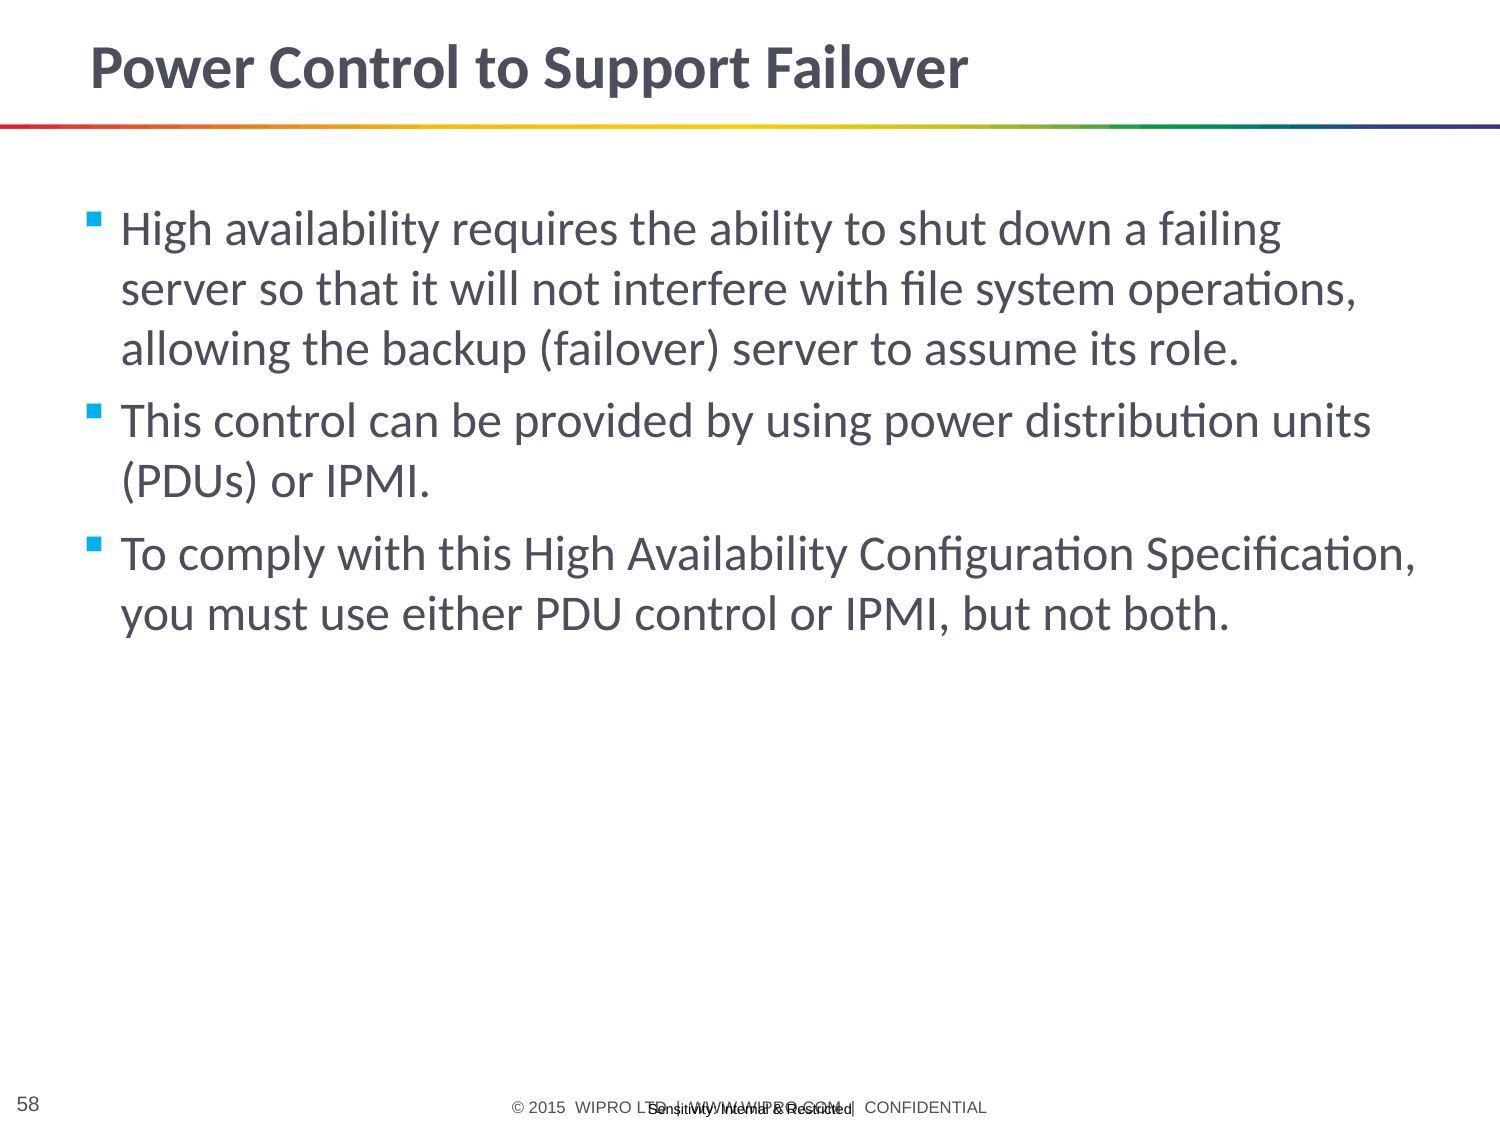

# Power Control to Support Failover
High availability requires the ability to shut down a failing server so that it will not interfere with file system operations, allowing the backup (failover) server to assume its role.
This control can be provided by using power distribution units (PDUs) or IPMI.
To comply with this High Availability Configuration Specification, you must use either PDU control or IPMI, but not both.